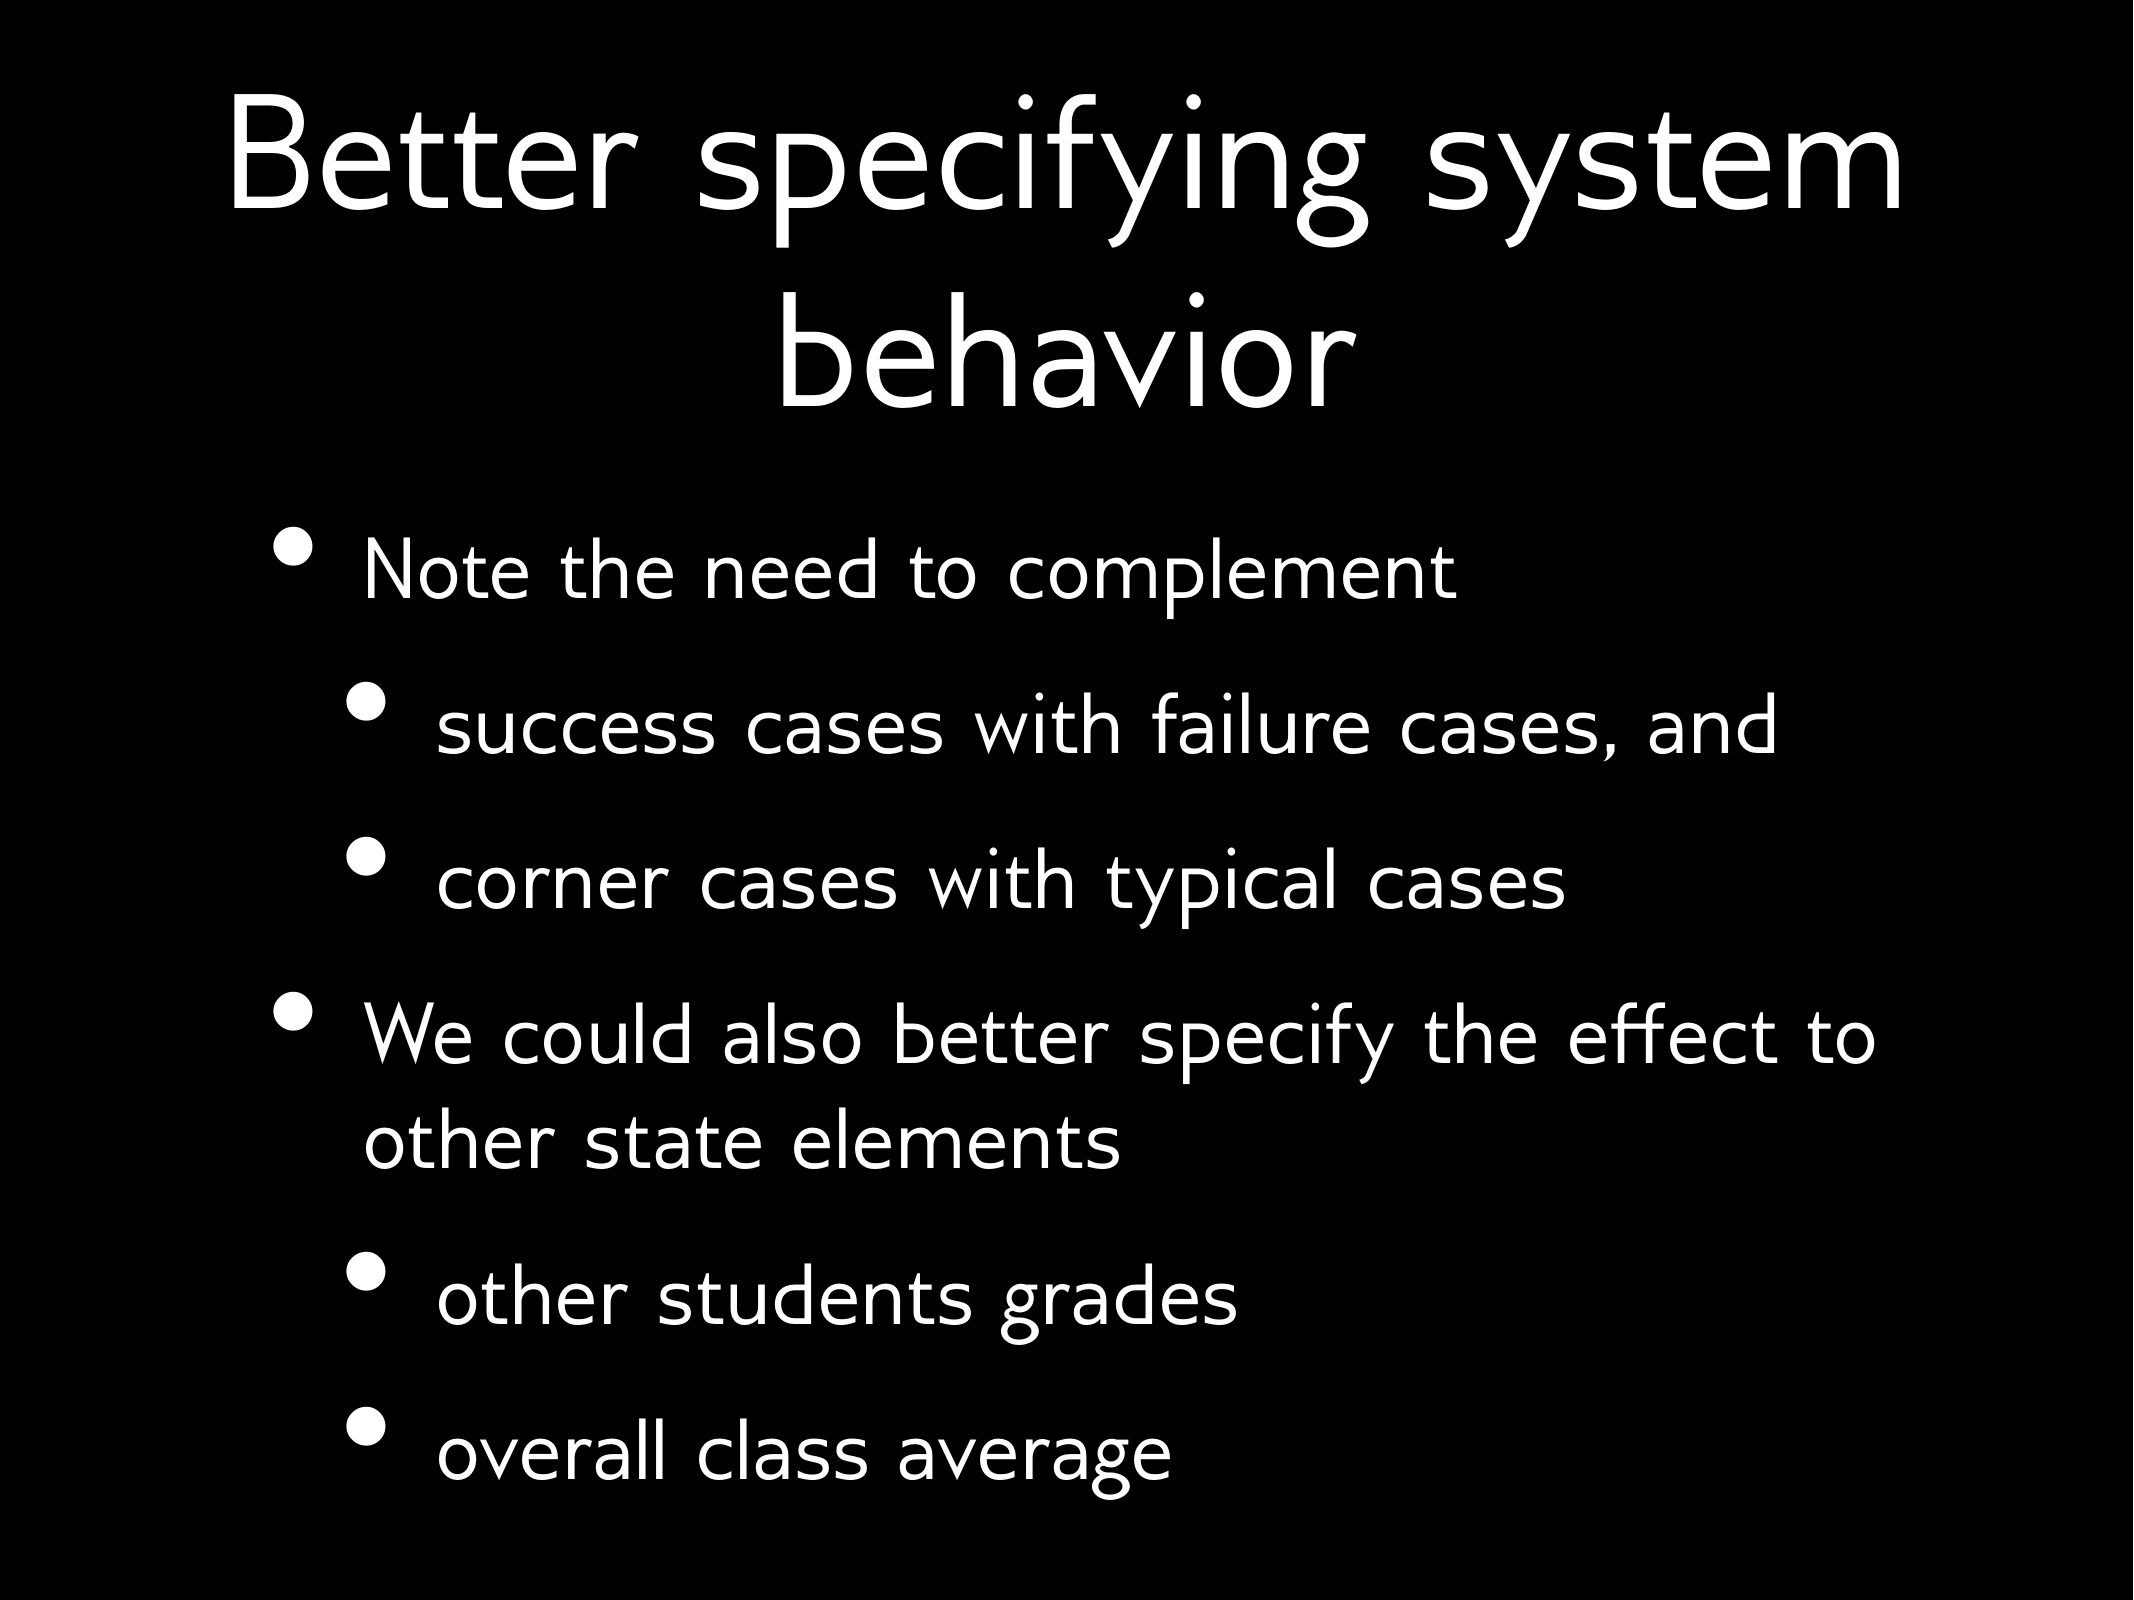

# Better specifying system behavior
Note the need to complement
success cases with failure cases, and
corner cases with typical cases
We could also better specify the effect to other state elements
other students grades
overall class average